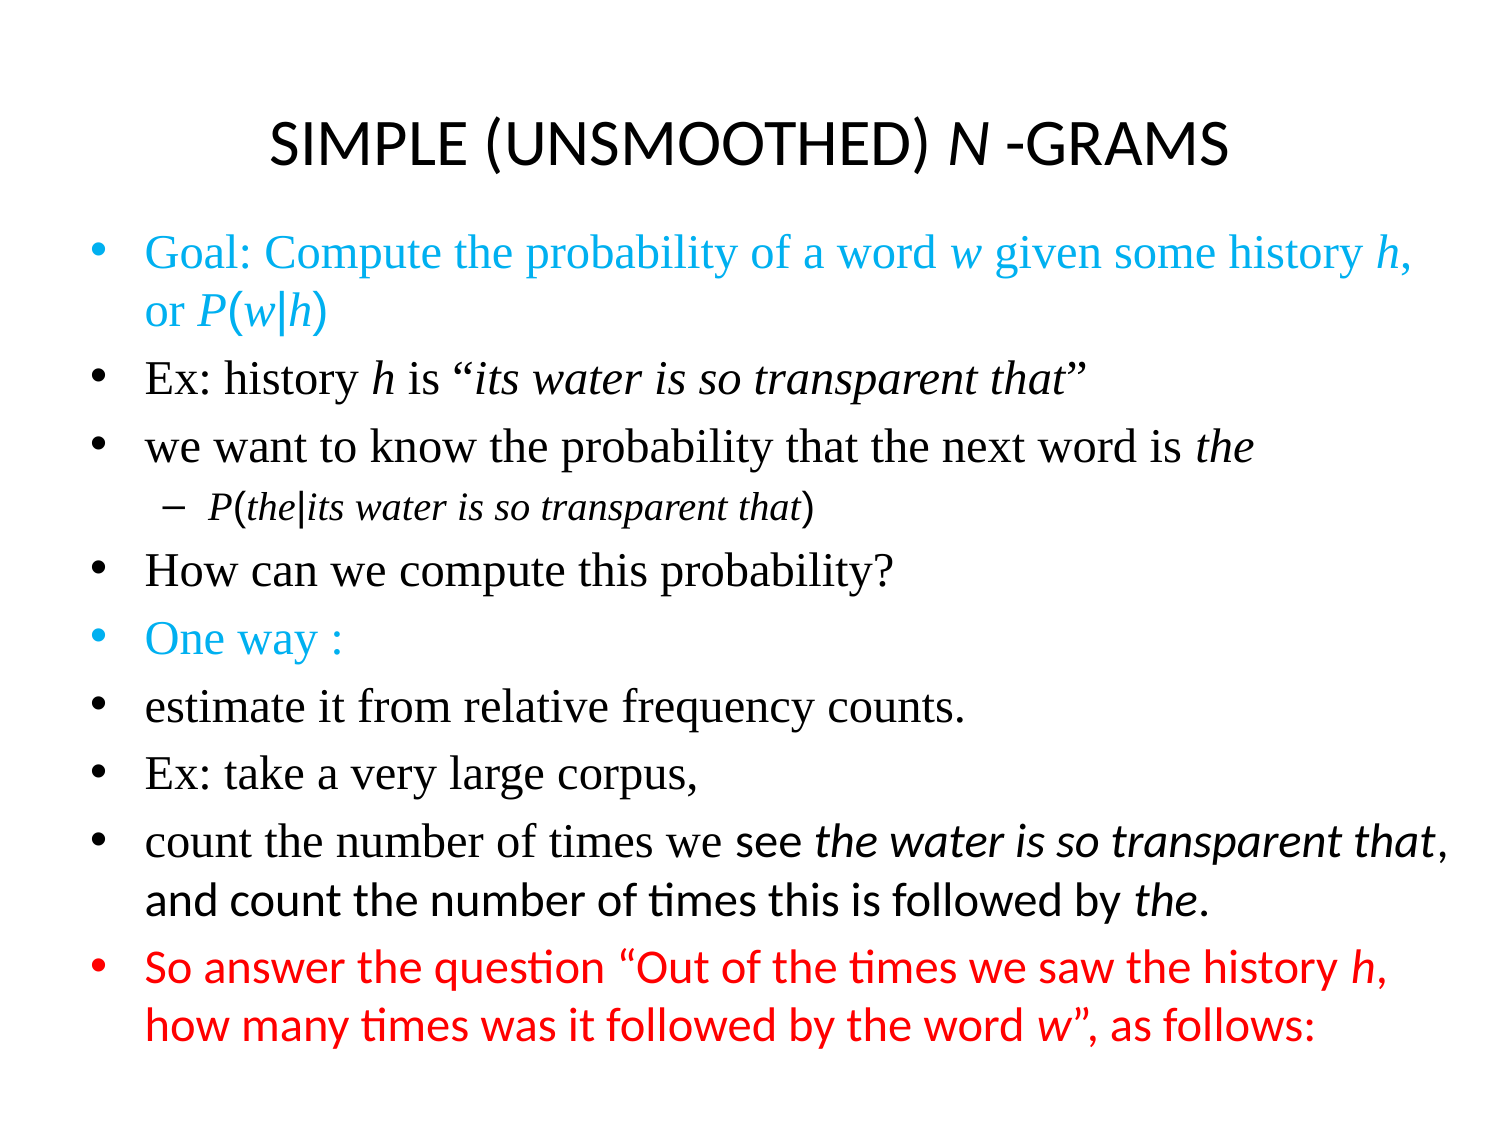

# SIMPLE (UNSMOOTHED) N -GRAMS
Goal: Compute the probability of a word w given some history h, or P(w|h)
Ex: history h is “its water is so transparent that”
we want to know the probability that the next word is the
P(the|its water is so transparent that)
How can we compute this probability?
One way :
estimate it from relative frequency counts.
Ex: take a very large corpus,
count the number of times we see the water is so transparent that, and count the number of times this is followed by the.
So answer the question “Out of the times we saw the history h, how many times was it followed by the word w”, as follows: